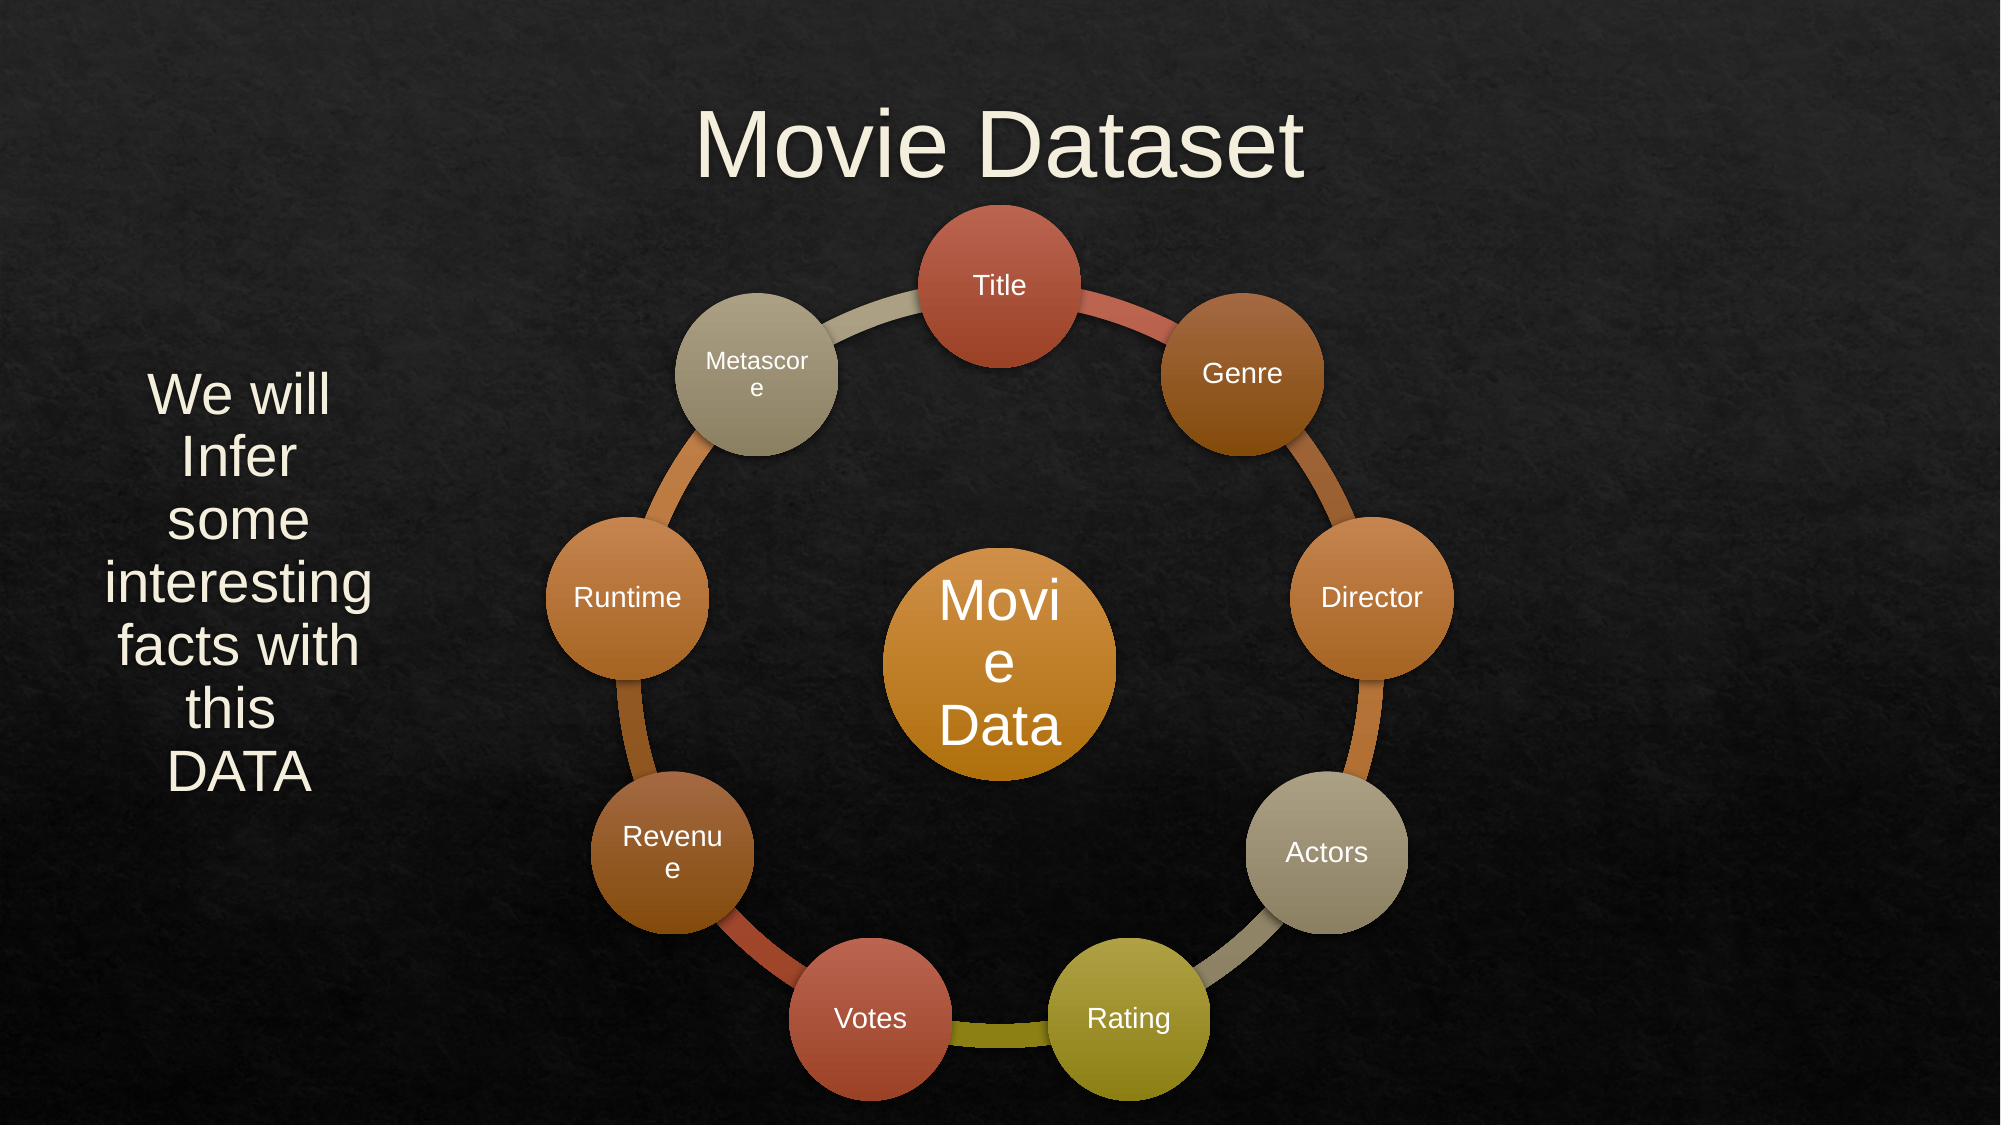

# Movie Dataset
We will Infer some interesting facts with this
DATA
Movie Data
Title
Genre
Director
Actors
Rating
Votes
Revenue
Runtime
Metascore